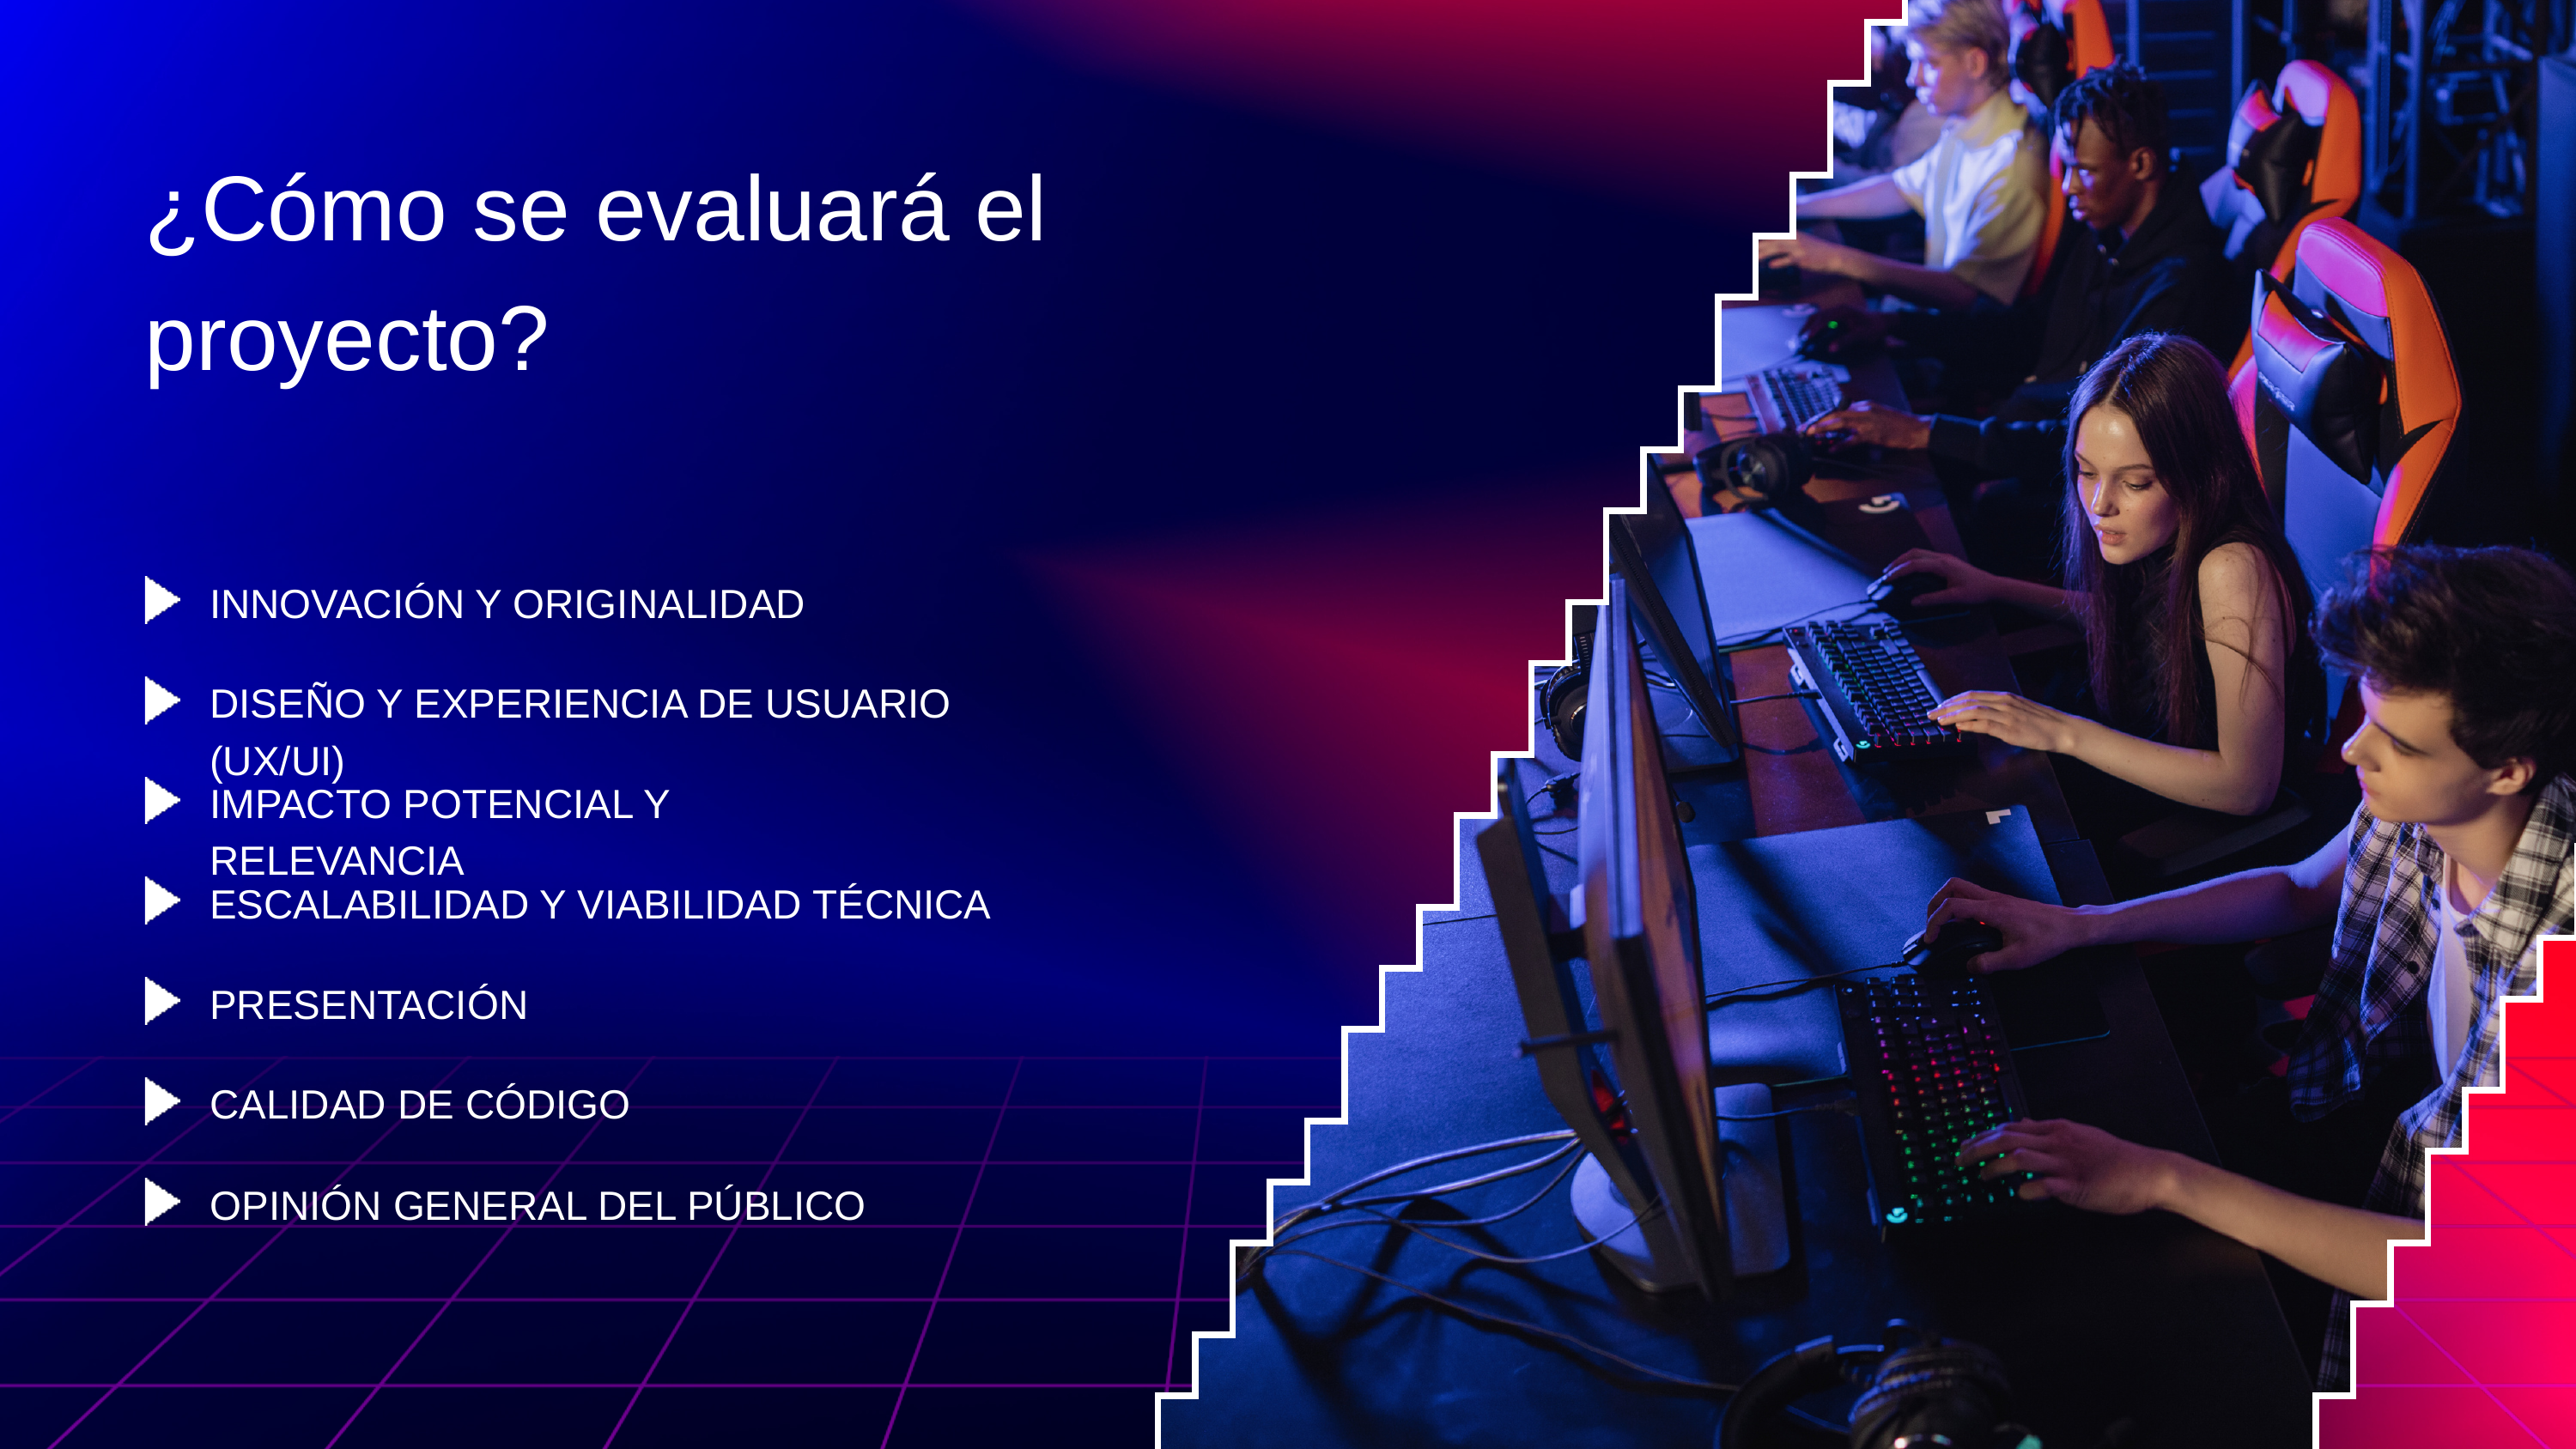

¿Cómo se evaluará el proyecto?
INNOVACIÓN Y ORIGINALIDAD

DISEÑO Y EXPERIENCIA DE USUARIO (UX/UI)

IMPACTO POTENCIAL Y RELEVANCIA

ESCALABILIDAD Y VIABILIDAD TÉCNICA

PRESENTACIÓN

CALIDAD DE CÓDIGO

OPINIÓN GENERAL DEL PÚBLICO